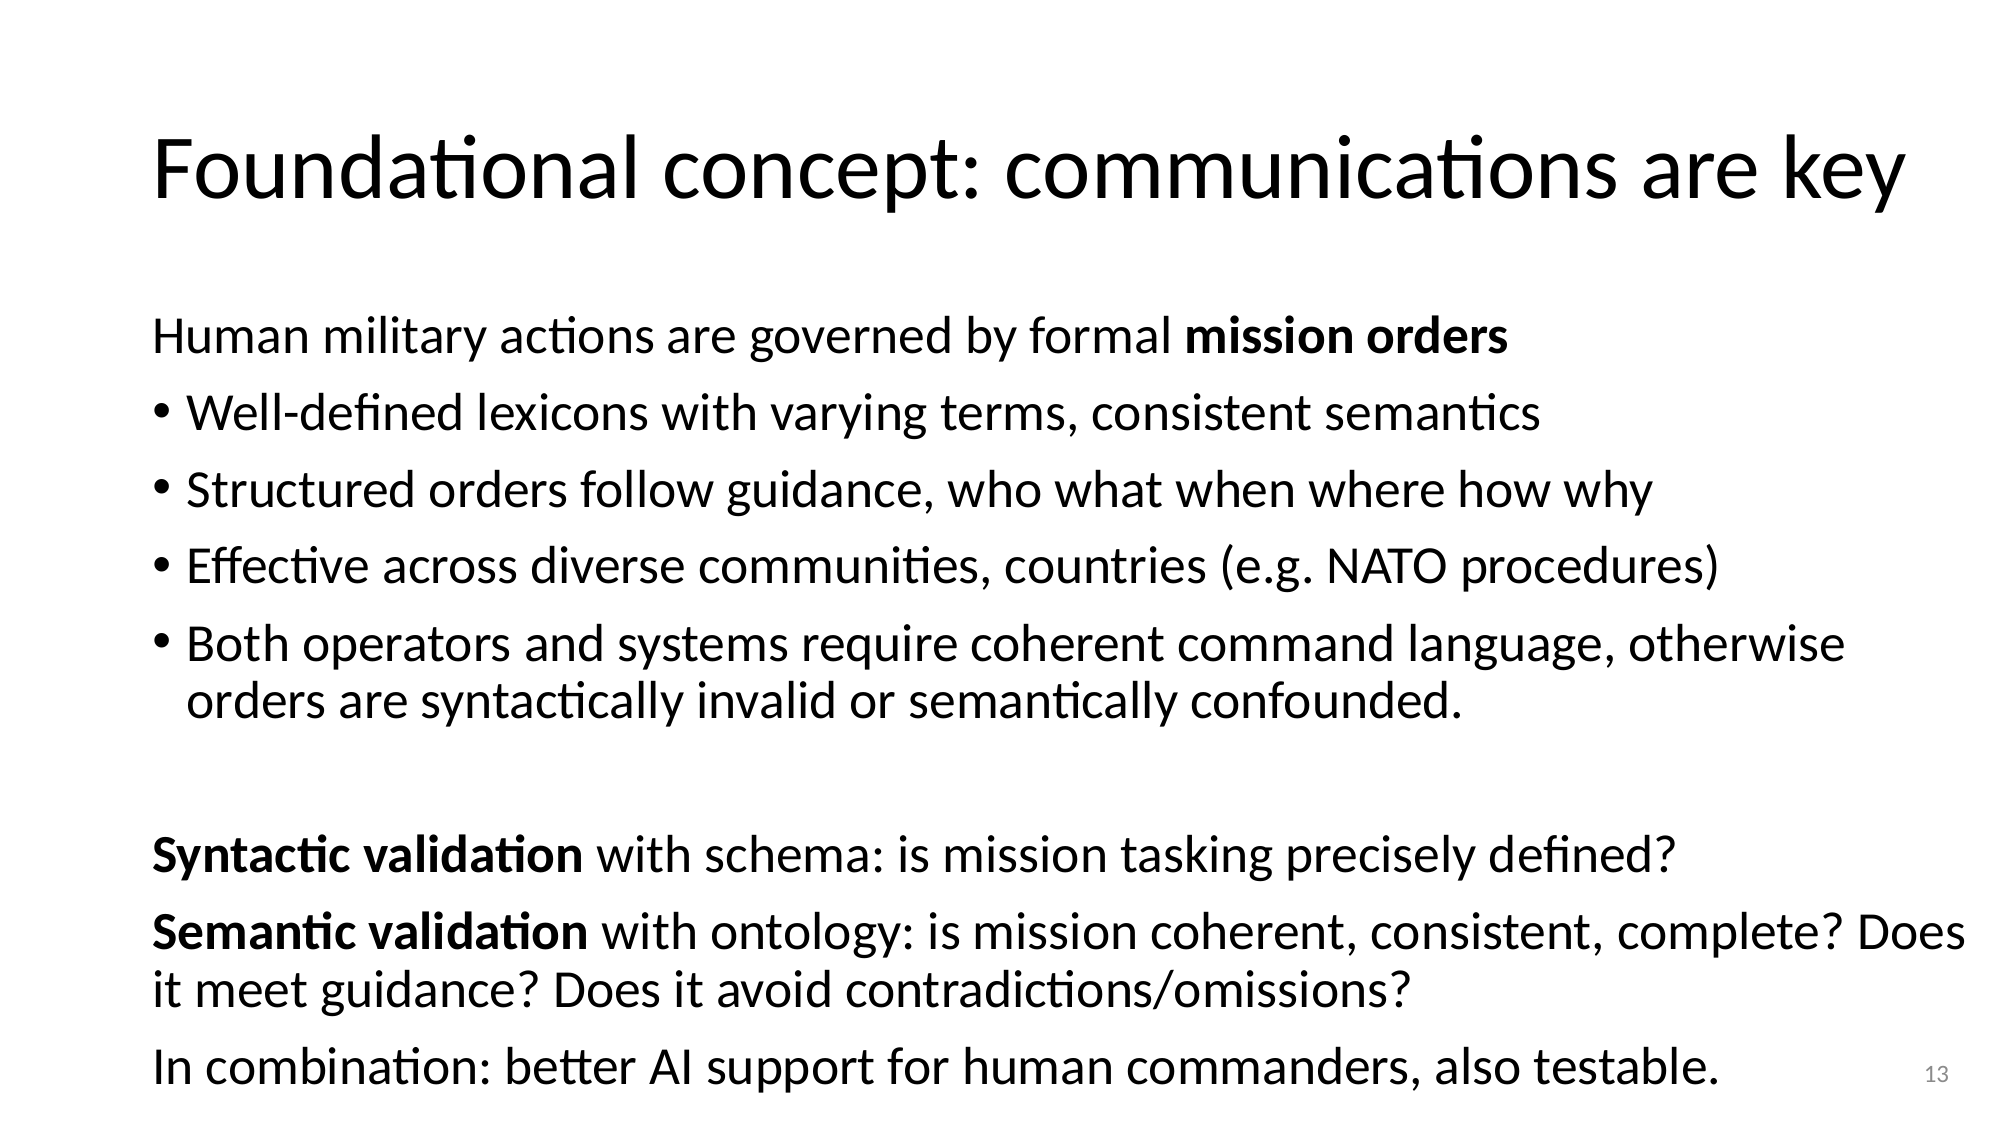

# Foundational concept: communications are key
Human military actions are governed by formal mission orders
Well-defined lexicons with varying terms, consistent semantics
Structured orders follow guidance, who what when where how why
Effective across diverse communities, countries (e.g. NATO procedures)
Both operators and systems require coherent command language, otherwise orders are syntactically invalid or semantically confounded.

Syntactic validation with schema: is mission tasking precisely defined?
Semantic validation with ontology: is mission coherent, consistent, complete? Does it meet guidance? Does it avoid contradictions/omissions?
In combination: better AI support for human commanders, also testable.
13